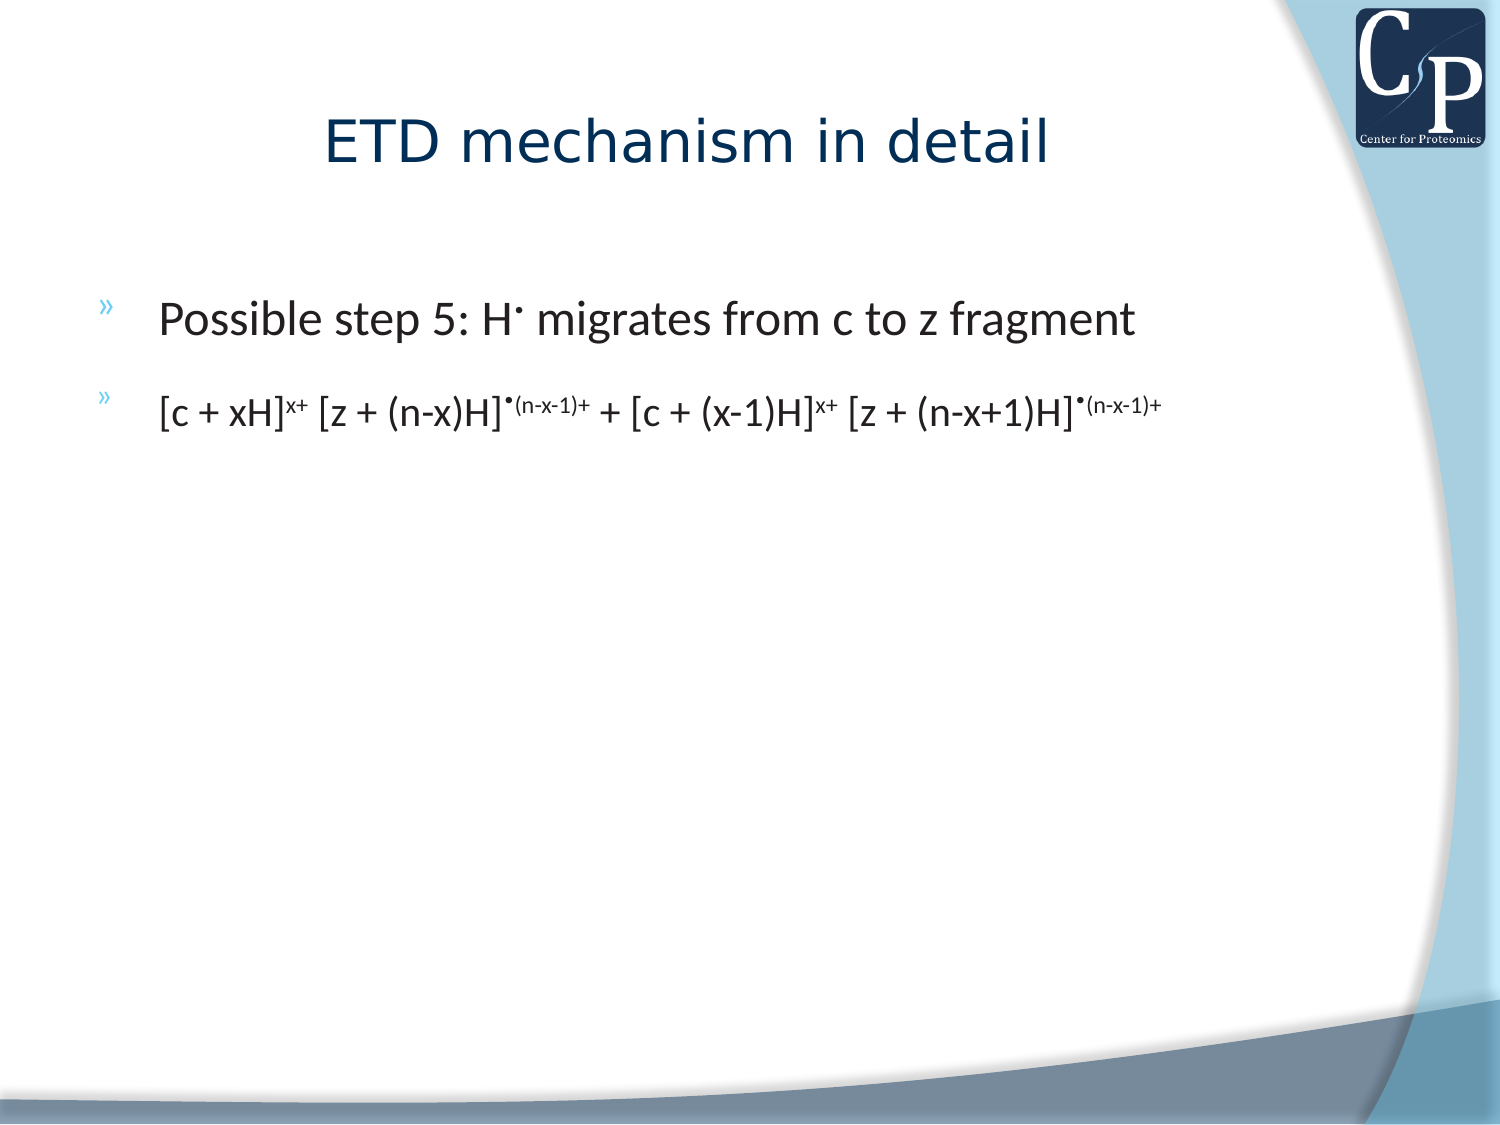

# ETD mechanism in detail
Possible step 5: H. migrates from c to z fragment
[c + xH]x+ [z + (n-x)H].(n-x-1)+ + [c + (x-1)H]x+ [z + (n-x+1)H].(n-x-1)+